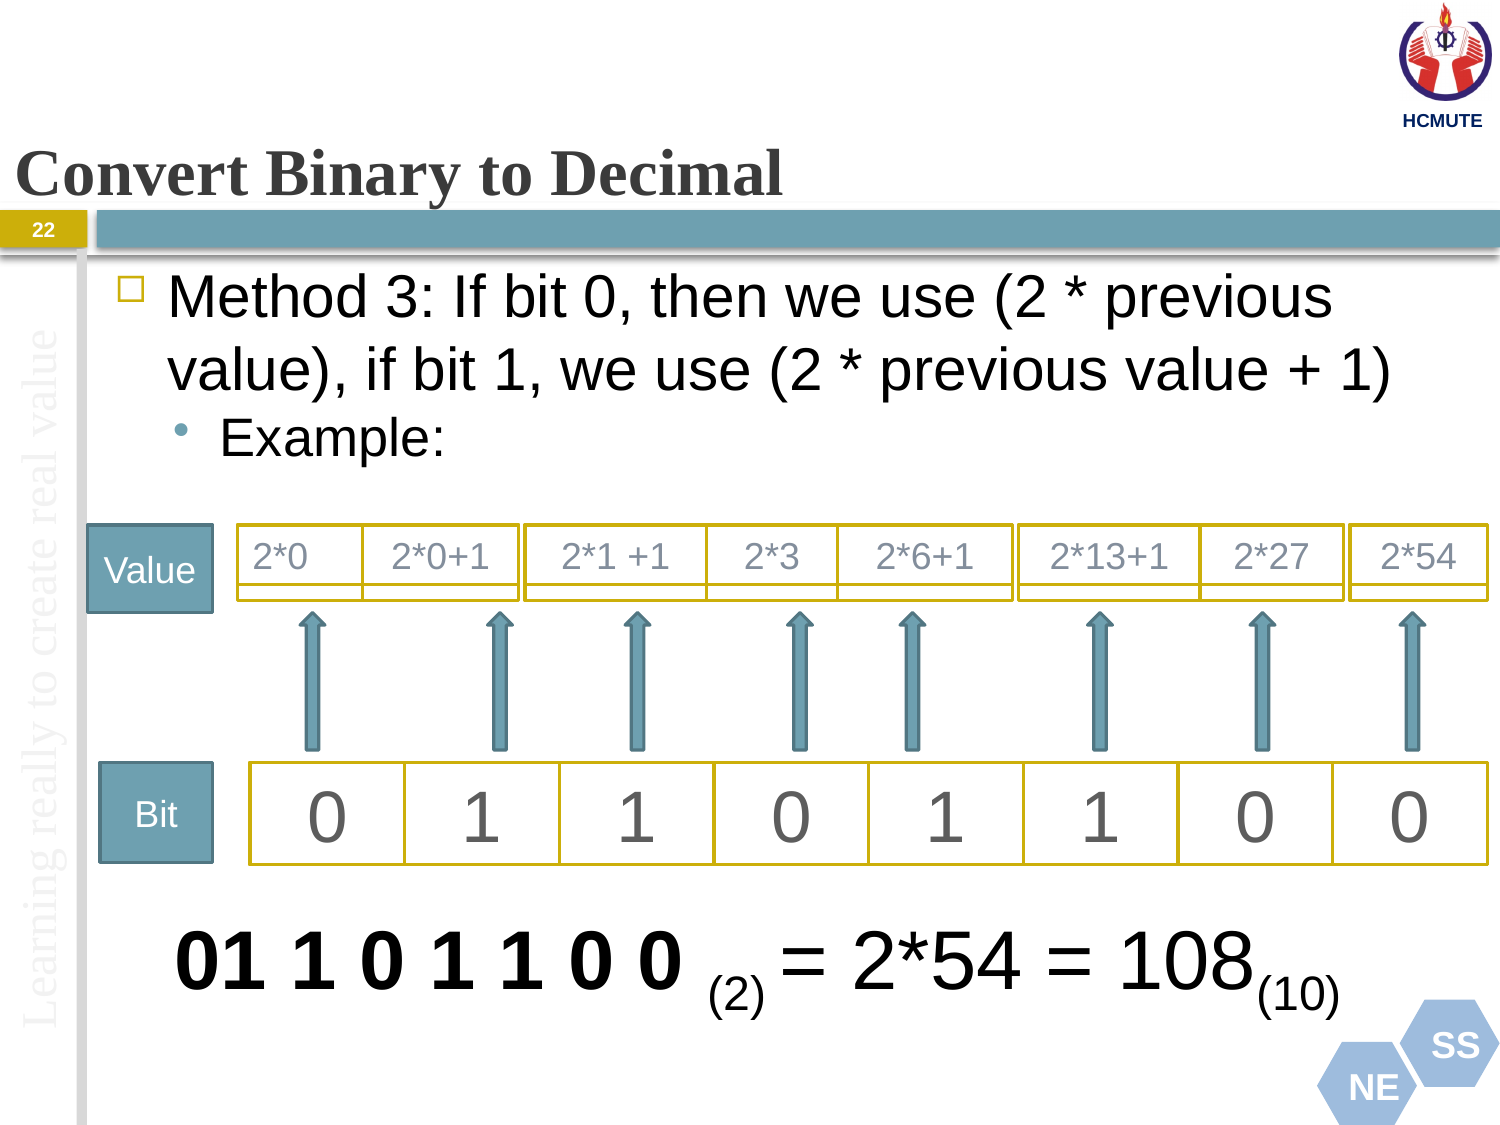

# Convert Binary to Decimal
22
Method 3: If bit 0, then we use (2 * previous value), if bit 1, we use (2 * previous value + 1)
Example:

01 1 0 1 1 0 0 (2) = 2*54 = 108(10)

Value

2*0
2*0+1
2*1 +1
2*3
2*6+1
2*13+1
2*27
2*54

Bit
0
1
1
0
1
1
0
0
0
1
1
0
1
1
0
0